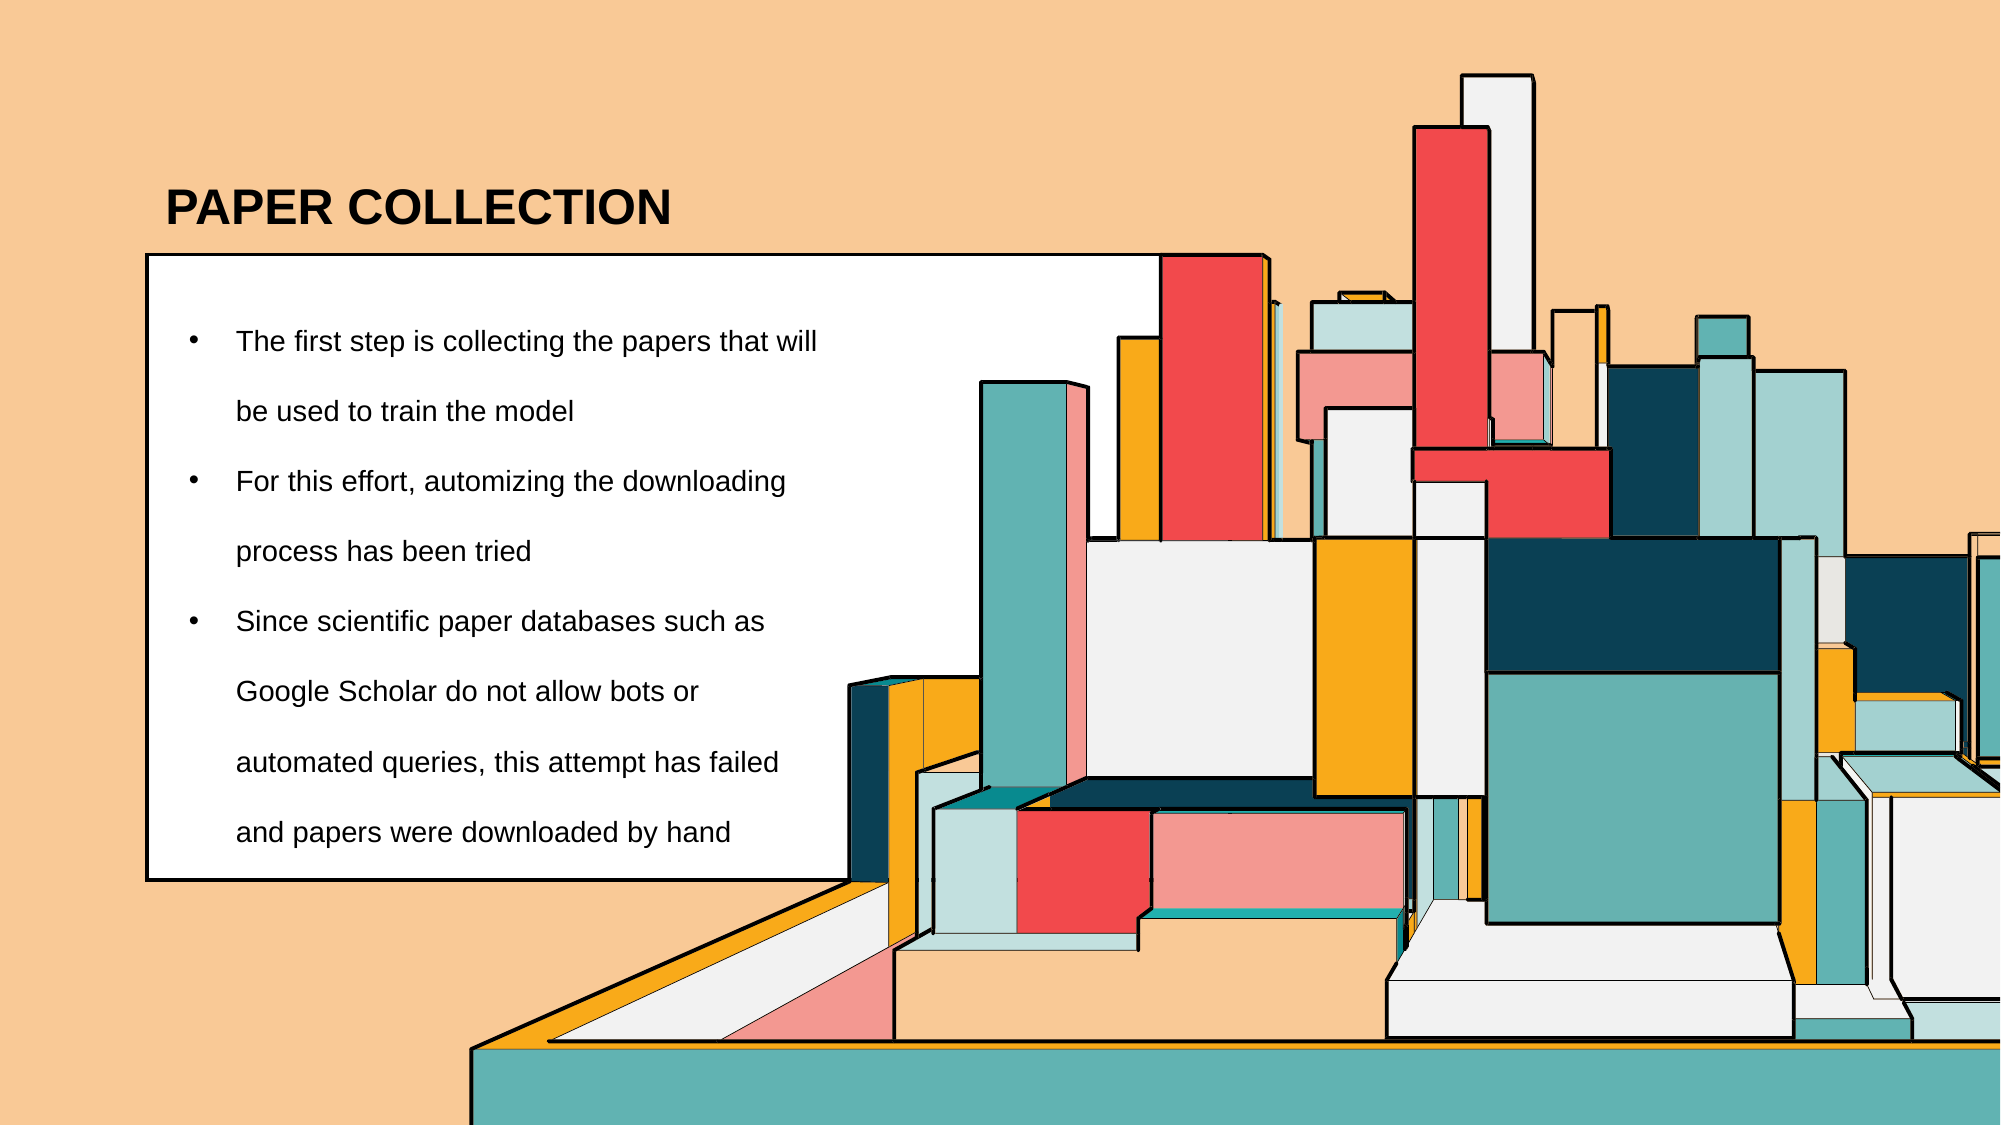

# Paper Collectıon
The first step is collecting the papers that will be used to train the model
For this effort, automizing the downloading process has been tried
Since scientific paper databases such as Google Scholar do not allow bots or automated queries, this attempt has failed and papers were downloaded by hand